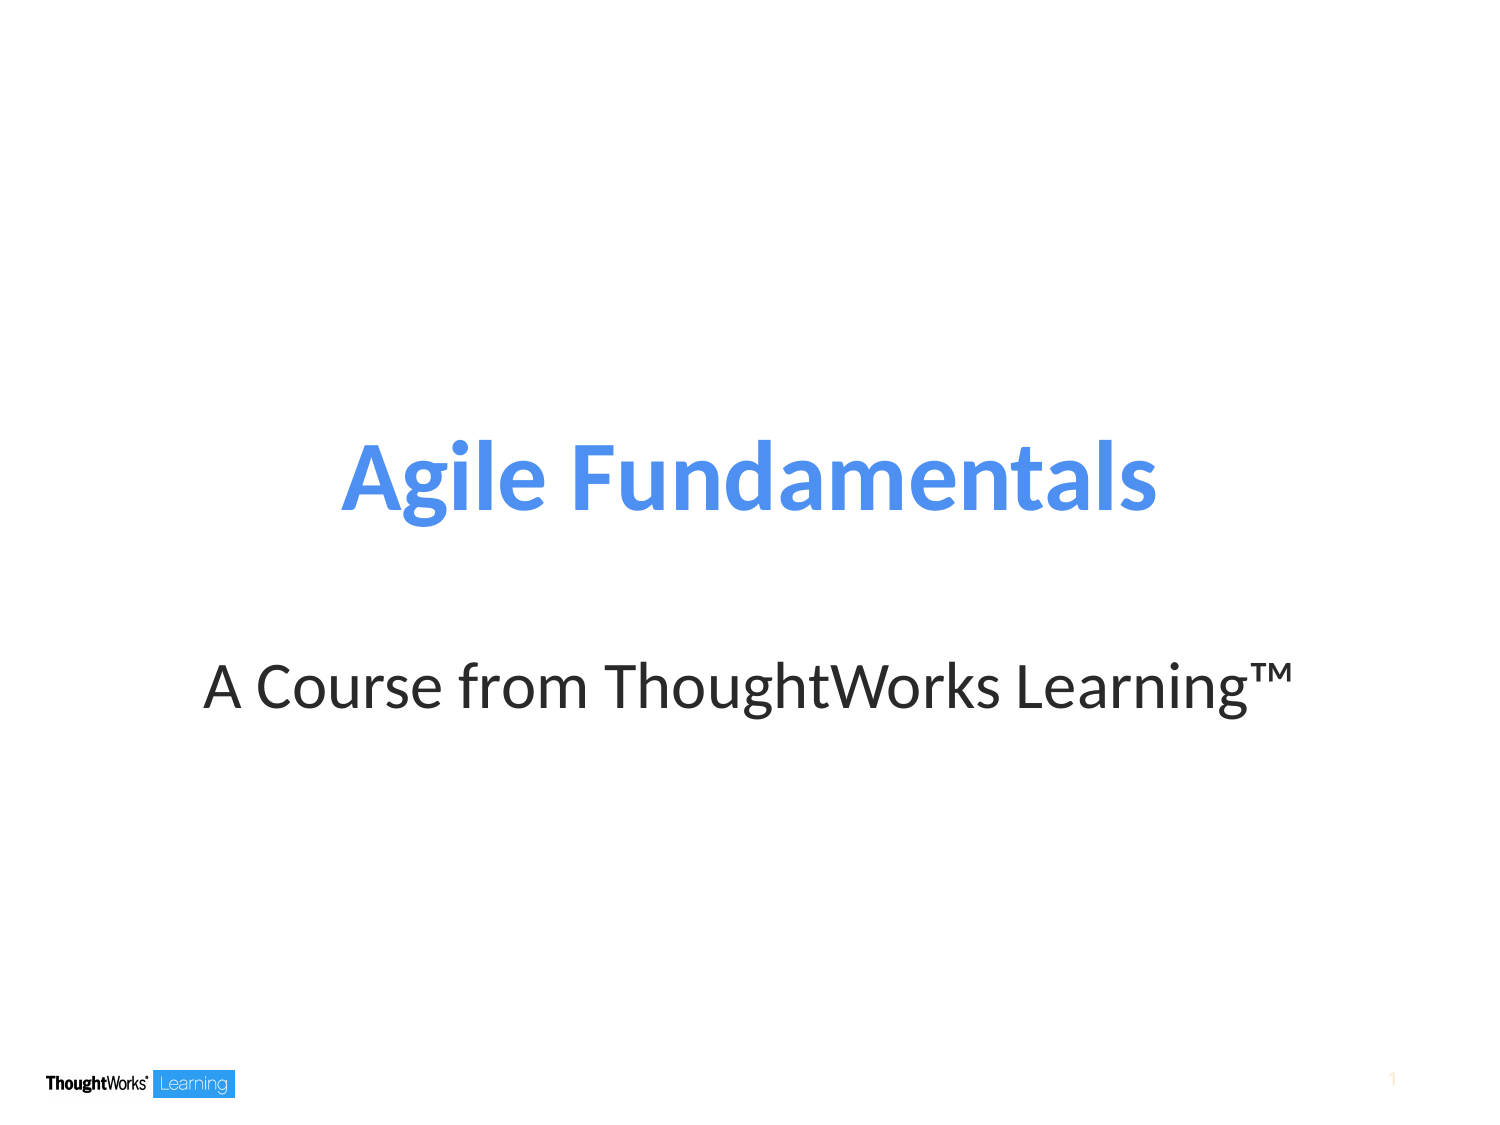

# Agile Fundamentals
A Course from ThoughtWorks Learning™
1